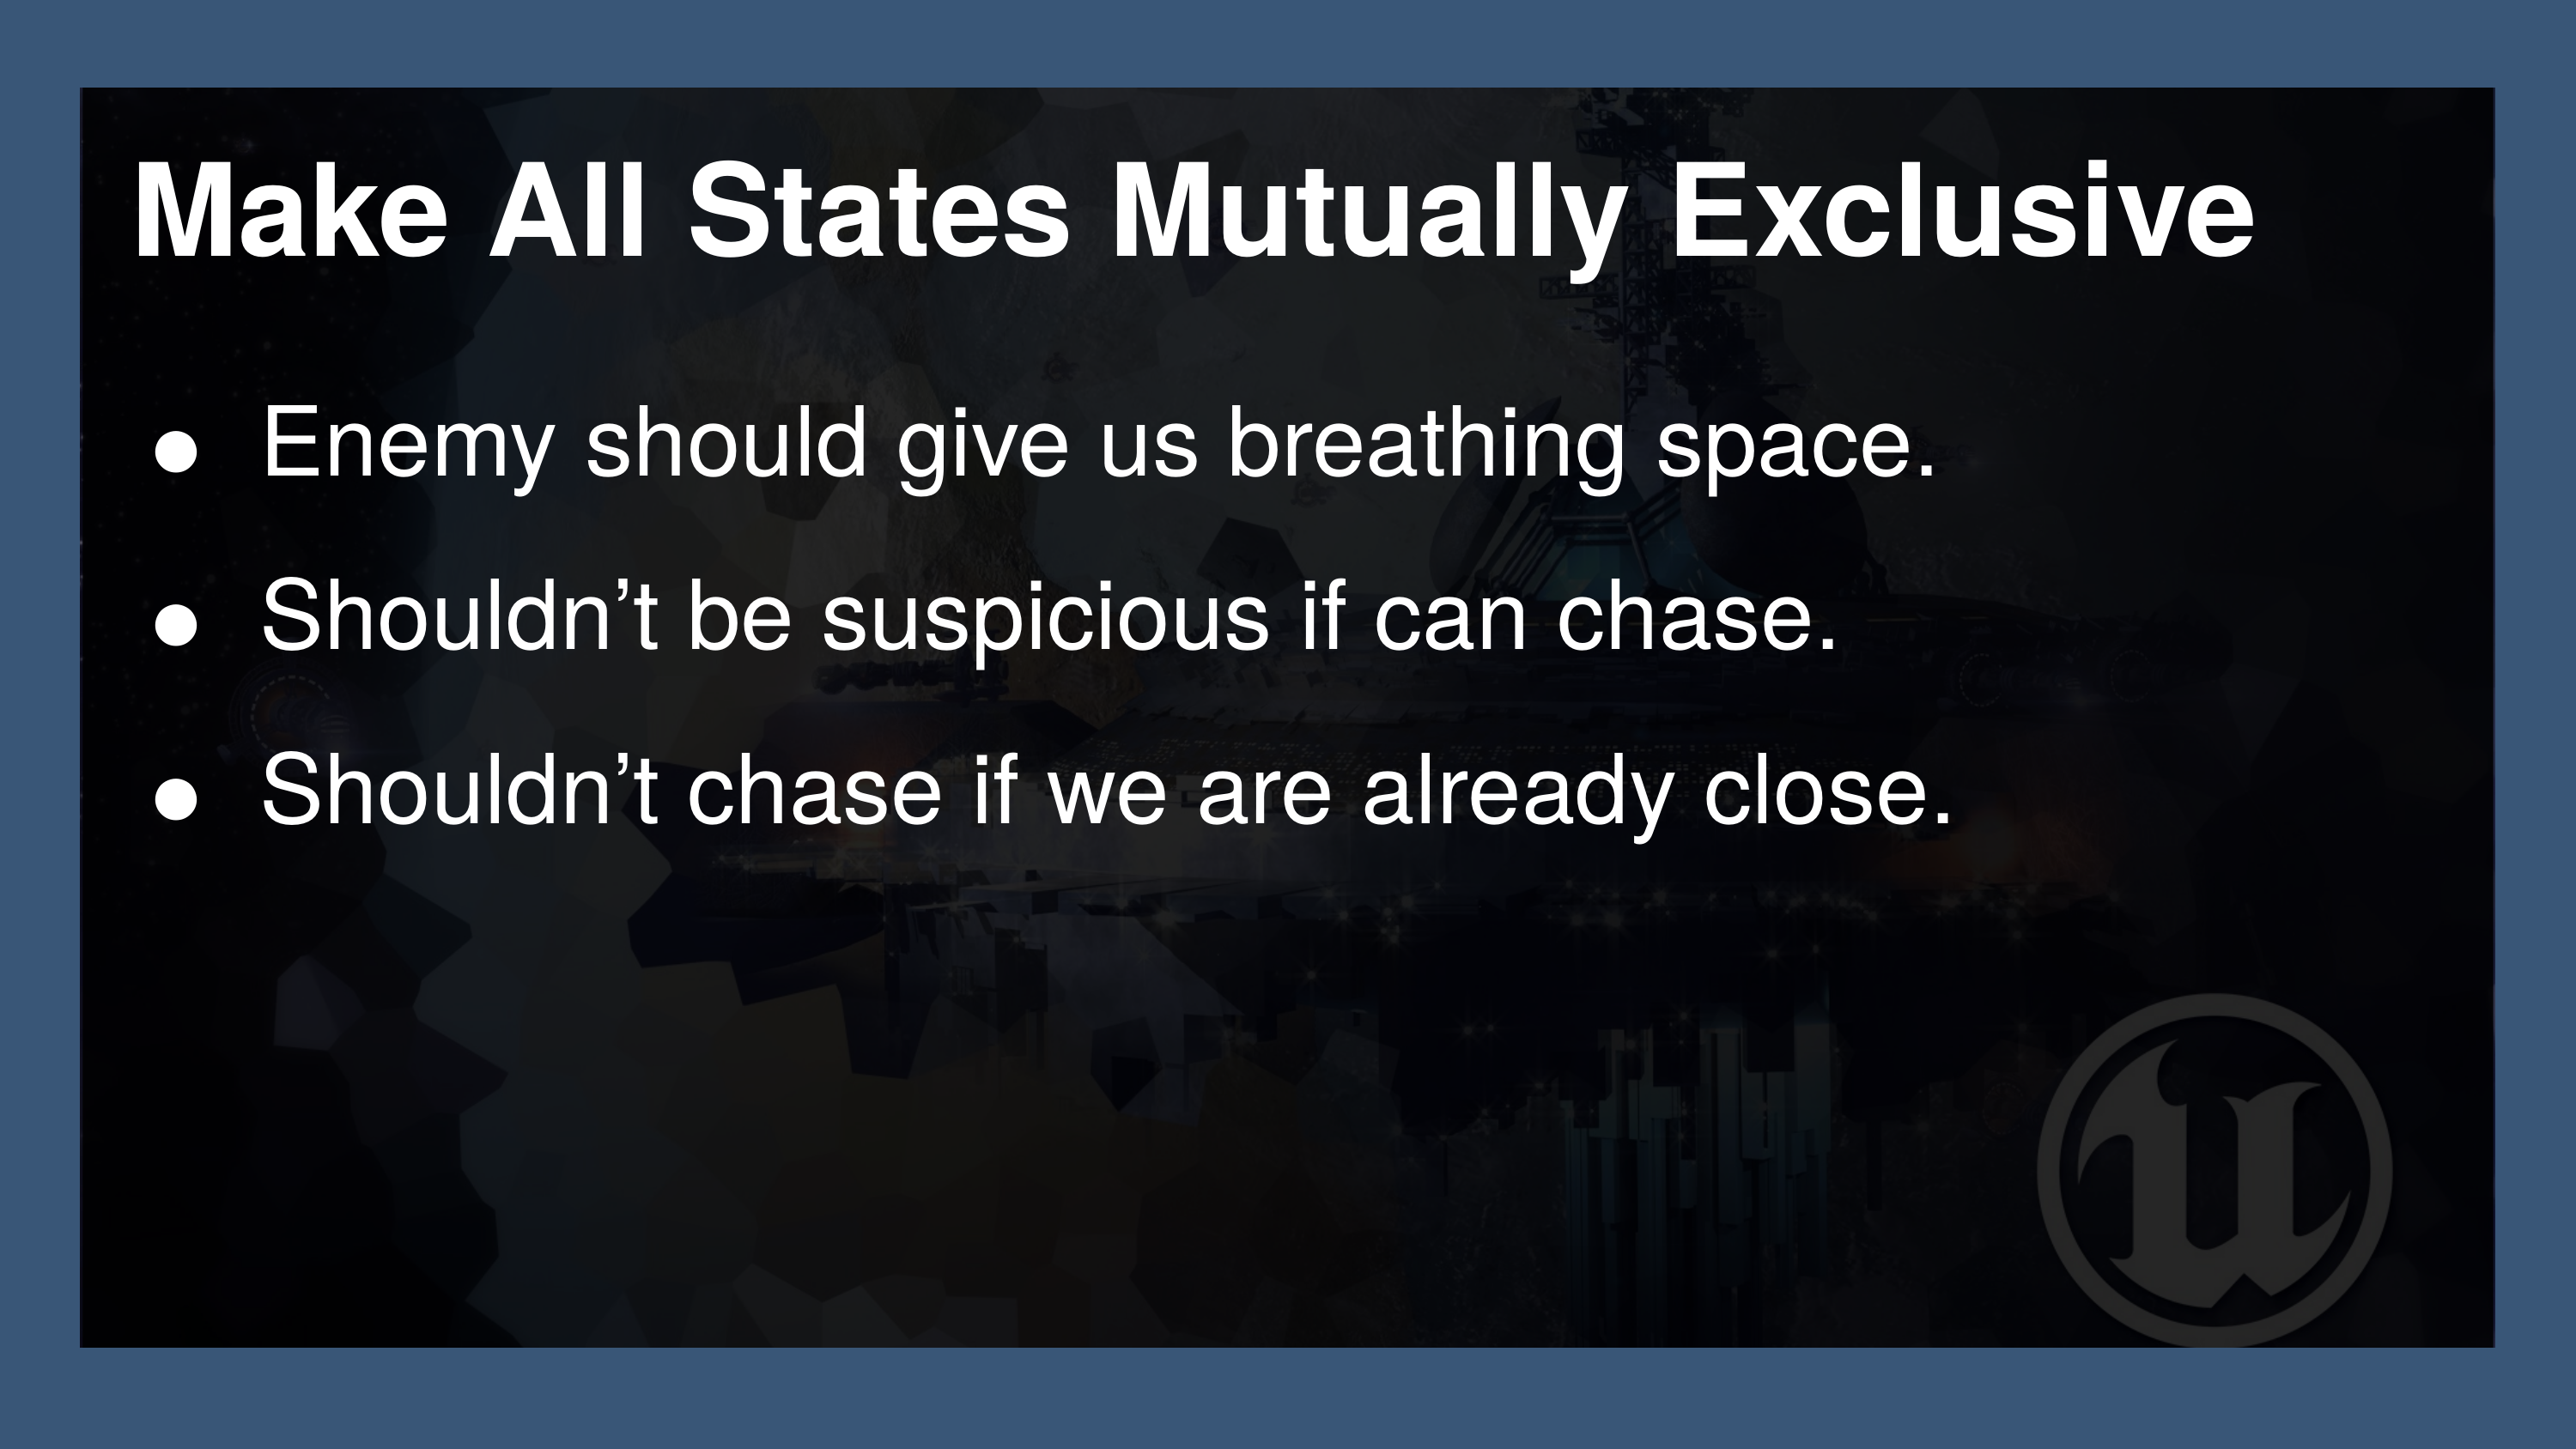

Make All States Mutually Exclusive
Enemy should give us breathing space.
Shouldn’t be suspicious if can chase.
Shouldn’t chase if we are already close.